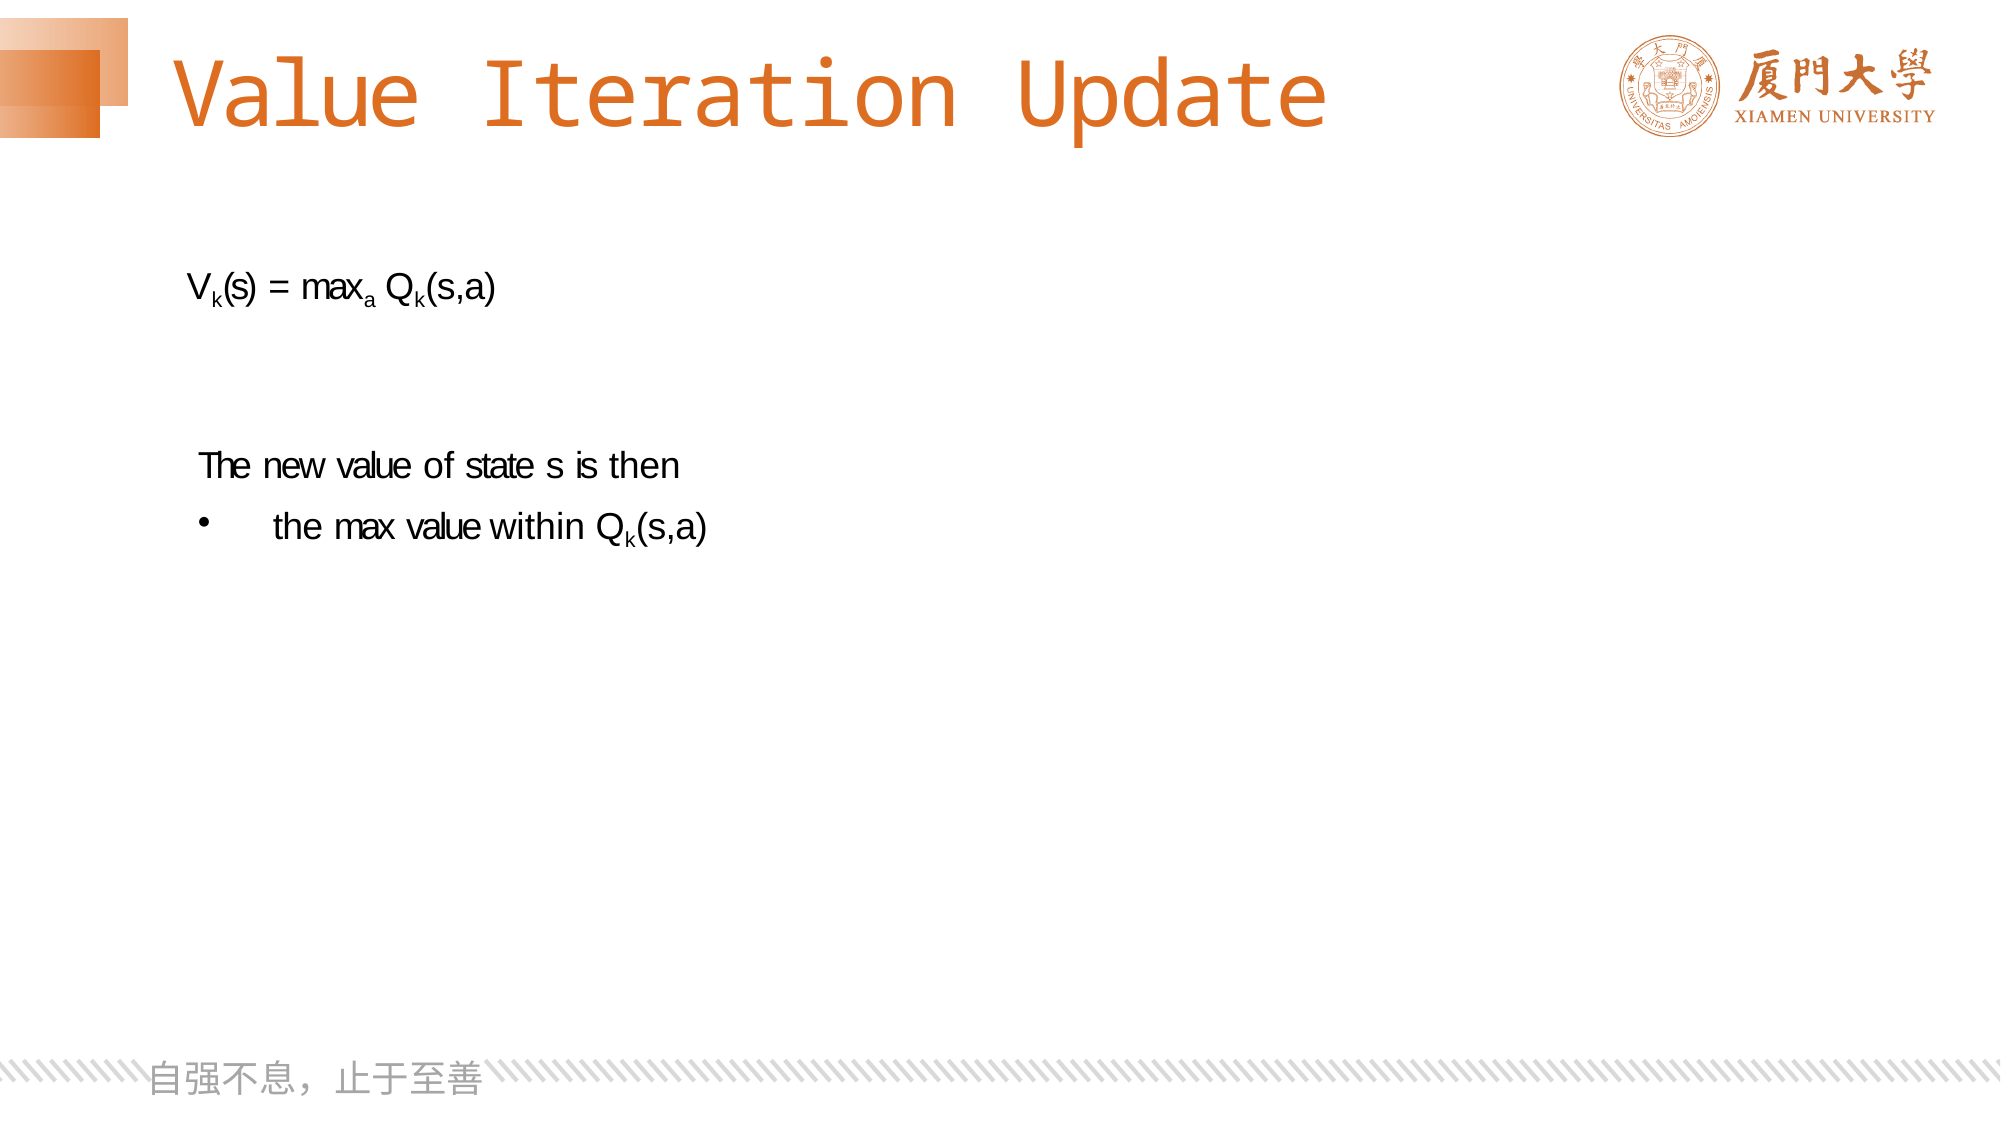

# Value Iteration Update
Vk(s) = maxa Qk(s,a)
The new value of state s is then
the max value within Qk(s,a)